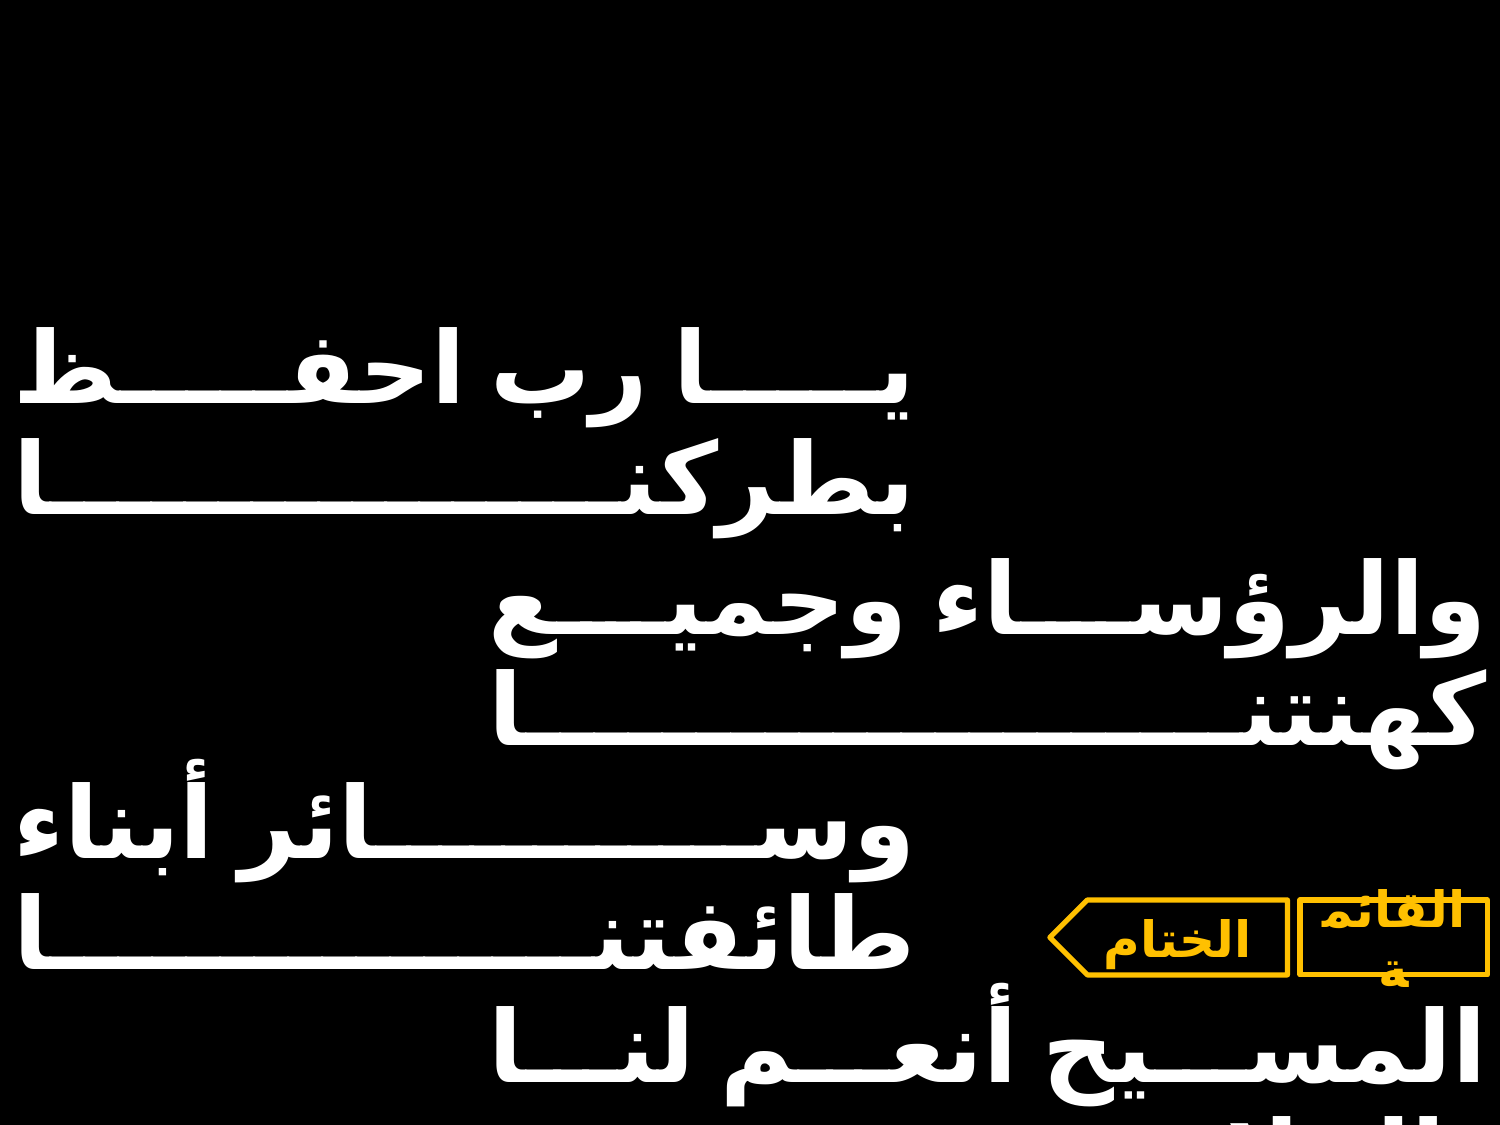

| يا رب احفظ بطركنا |  |  |
| --- | --- | --- |
|  | والرؤساء وجميع كهنتنا |  |
| وسائر أبناء طائفتنا |  |  |
|  | المسيح أنعم لنا بالخلاص |  |
الختام
القائمة